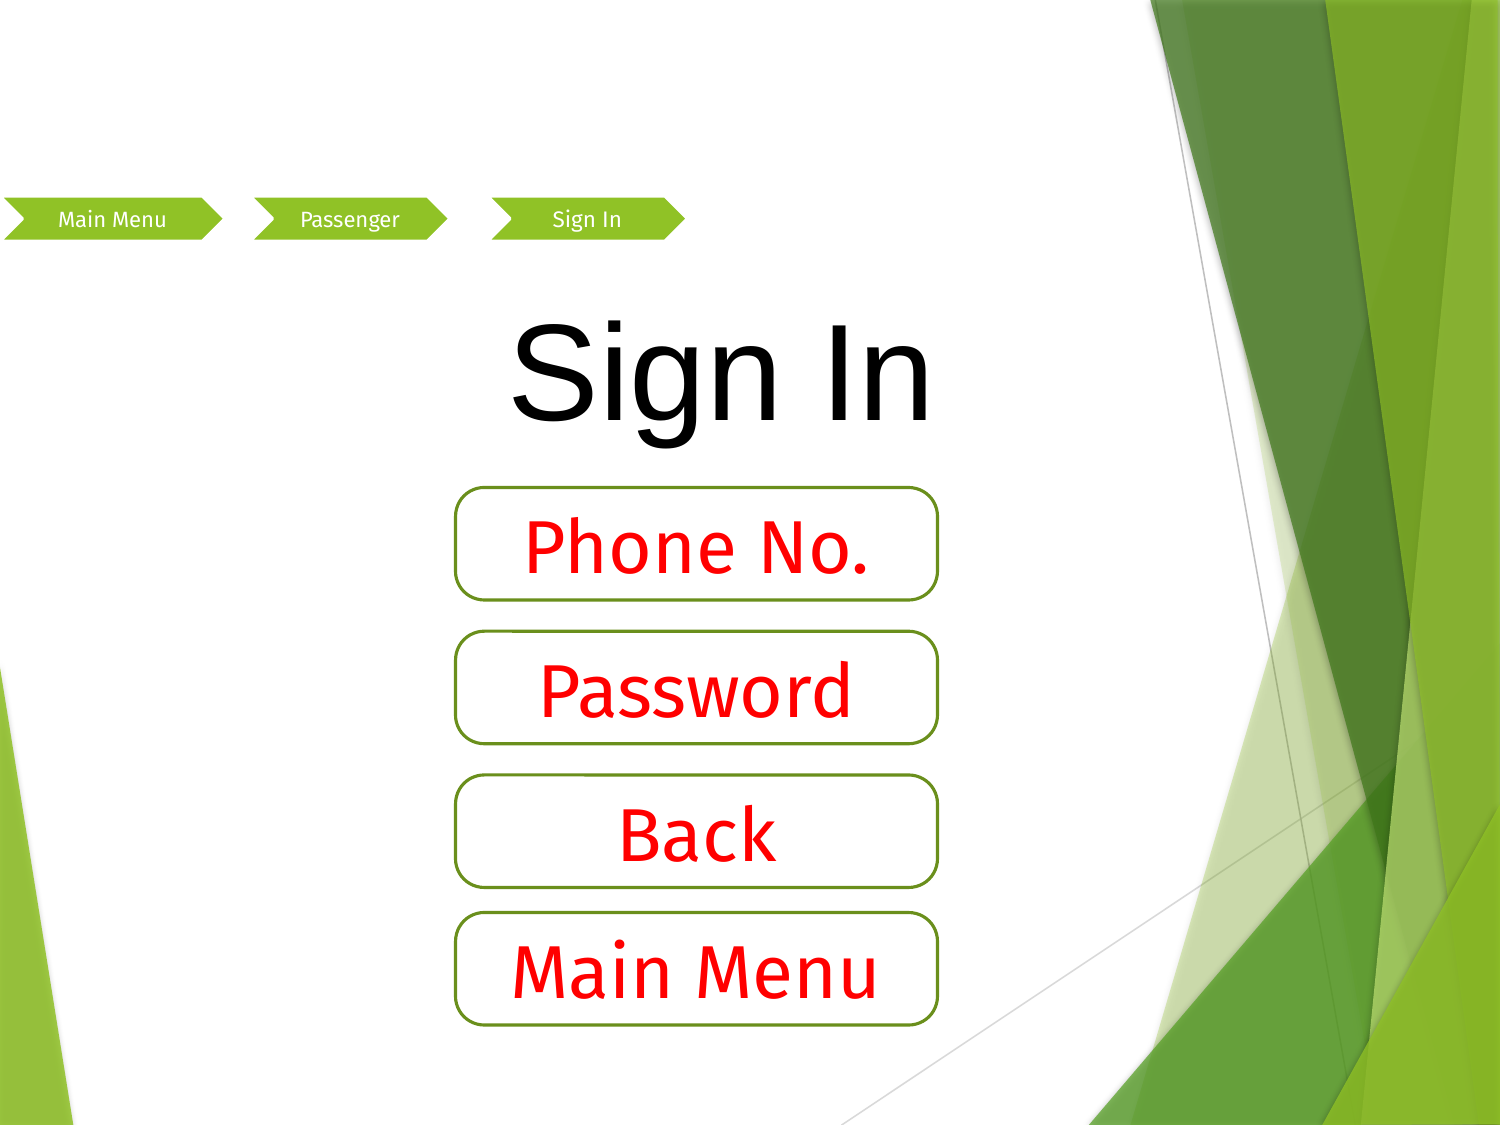

Main Menu
Passenger
Sign In
# Sign In
Phone No.
Password
Back
Main Menu